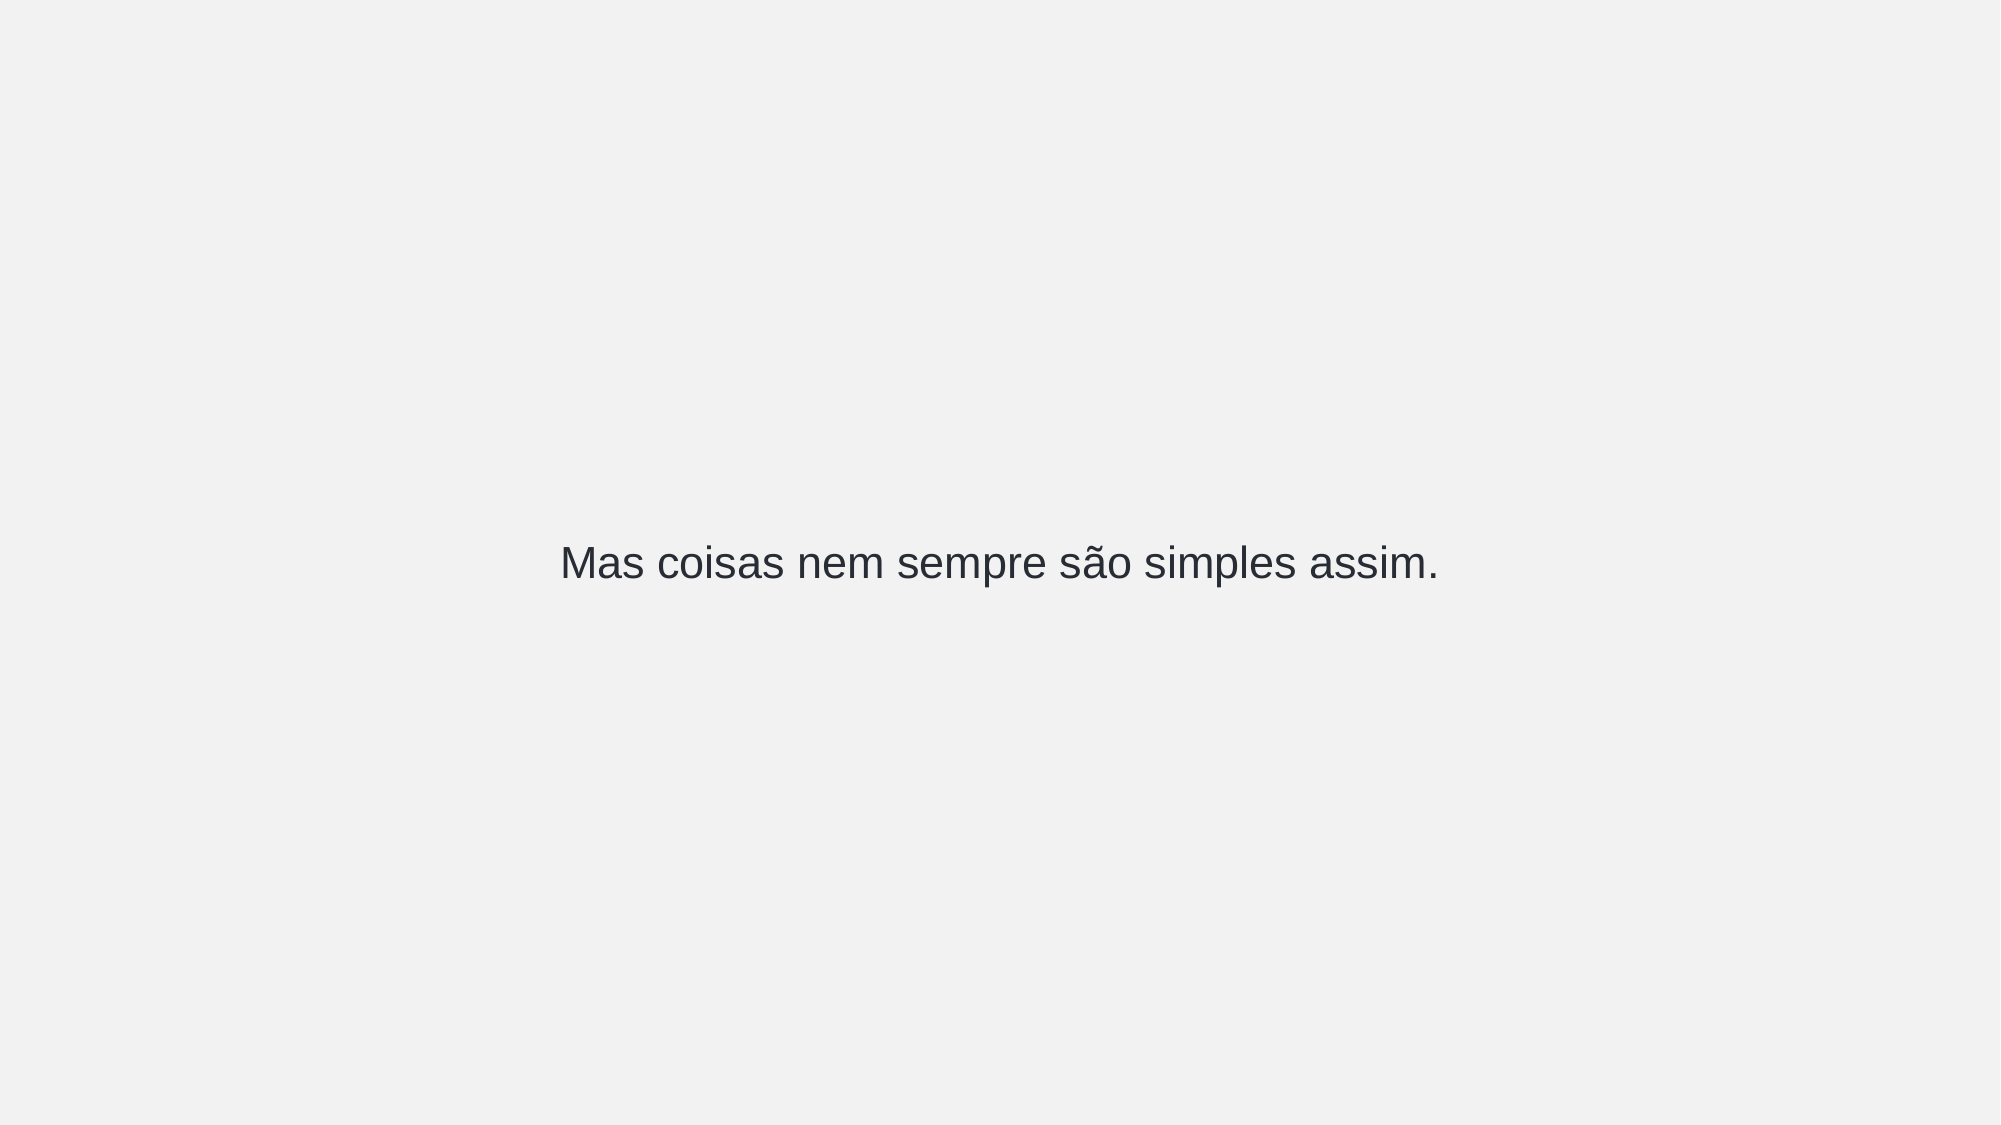

# Mas coisas nem sempre são simples assim.